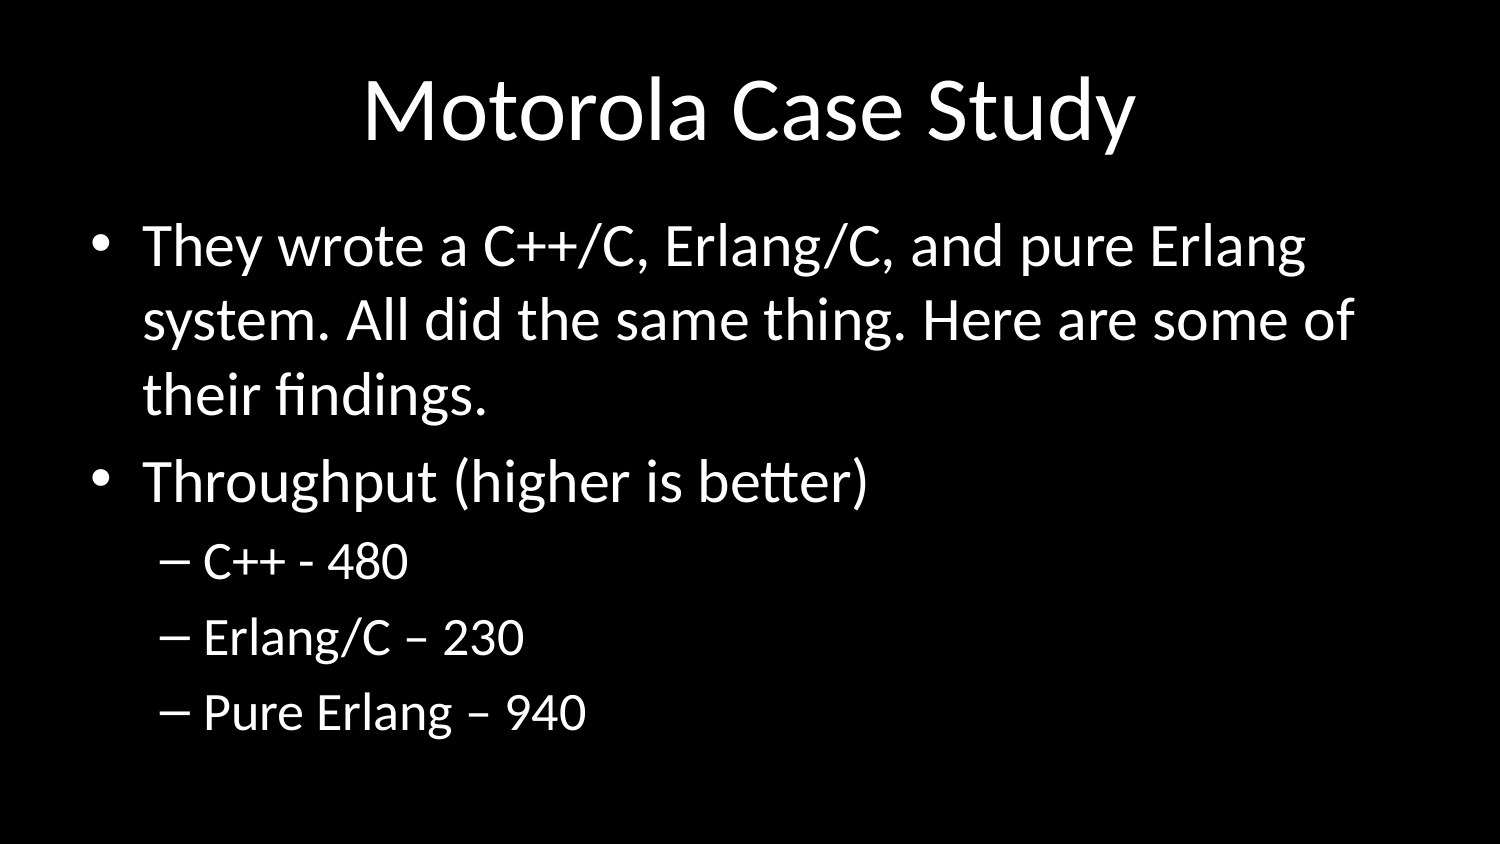

# Motorola Case Study
They wrote a C++/C, Erlang/C, and pure Erlang system. All did the same thing. Here are some of their findings.
Throughput (higher is better)
C++ - 480
Erlang/C – 230
Pure Erlang – 940